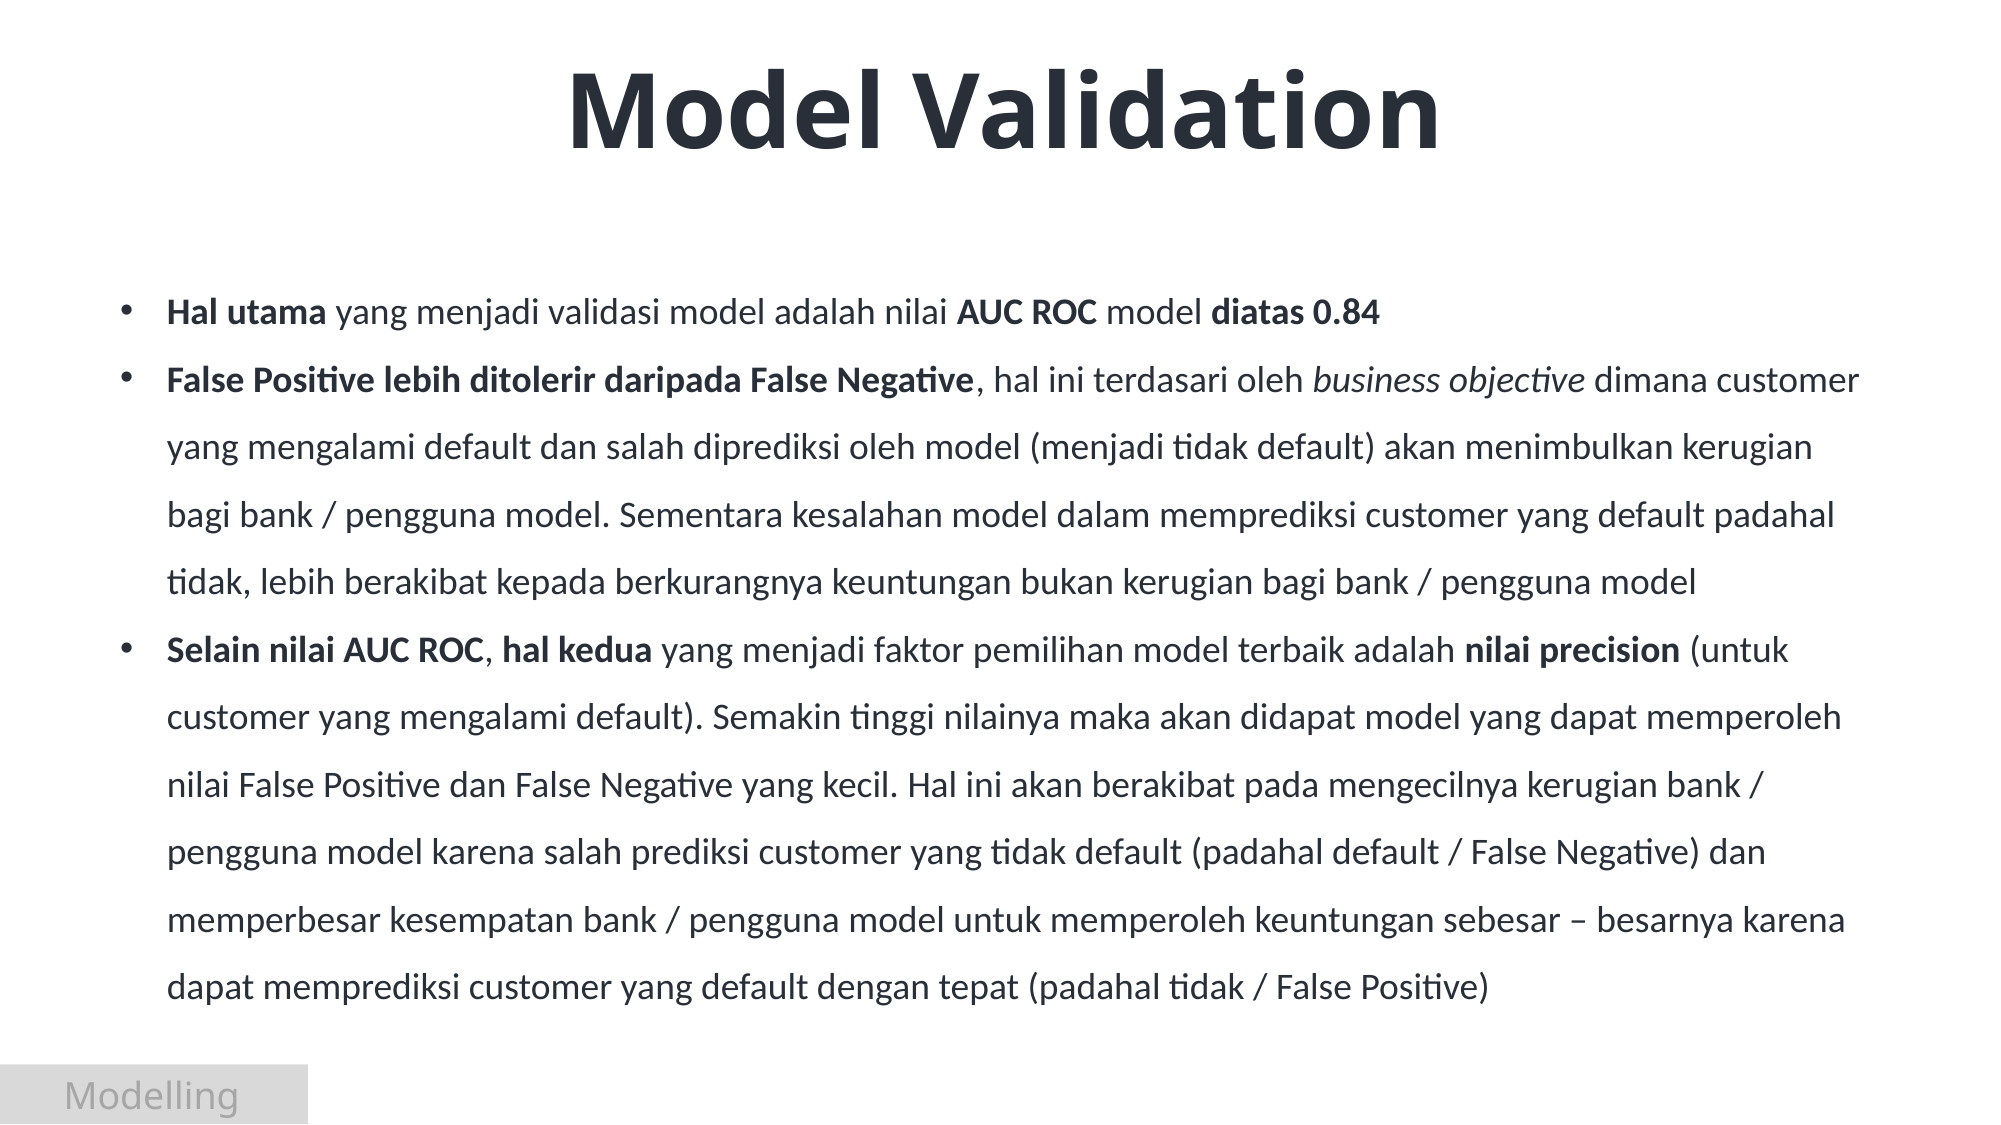

Model Validation
Hal utama yang menjadi validasi model adalah nilai AUC ROC model diatas 0.84
False Positive lebih ditolerir daripada False Negative, hal ini terdasari oleh business objective dimana customer yang mengalami default dan salah diprediksi oleh model (menjadi tidak default) akan menimbulkan kerugian bagi bank / pengguna model. Sementara kesalahan model dalam memprediksi customer yang default padahal tidak, lebih berakibat kepada berkurangnya keuntungan bukan kerugian bagi bank / pengguna model
Selain nilai AUC ROC, hal kedua yang menjadi faktor pemilihan model terbaik adalah nilai precision (untuk customer yang mengalami default). Semakin tinggi nilainya maka akan didapat model yang dapat memperoleh nilai False Positive dan False Negative yang kecil. Hal ini akan berakibat pada mengecilnya kerugian bank / pengguna model karena salah prediksi customer yang tidak default (padahal default / False Negative) dan memperbesar kesempatan bank / pengguna model untuk memperoleh keuntungan sebesar – besarnya karena dapat memprediksi customer yang default dengan tepat (padahal tidak / False Positive)
Modelling